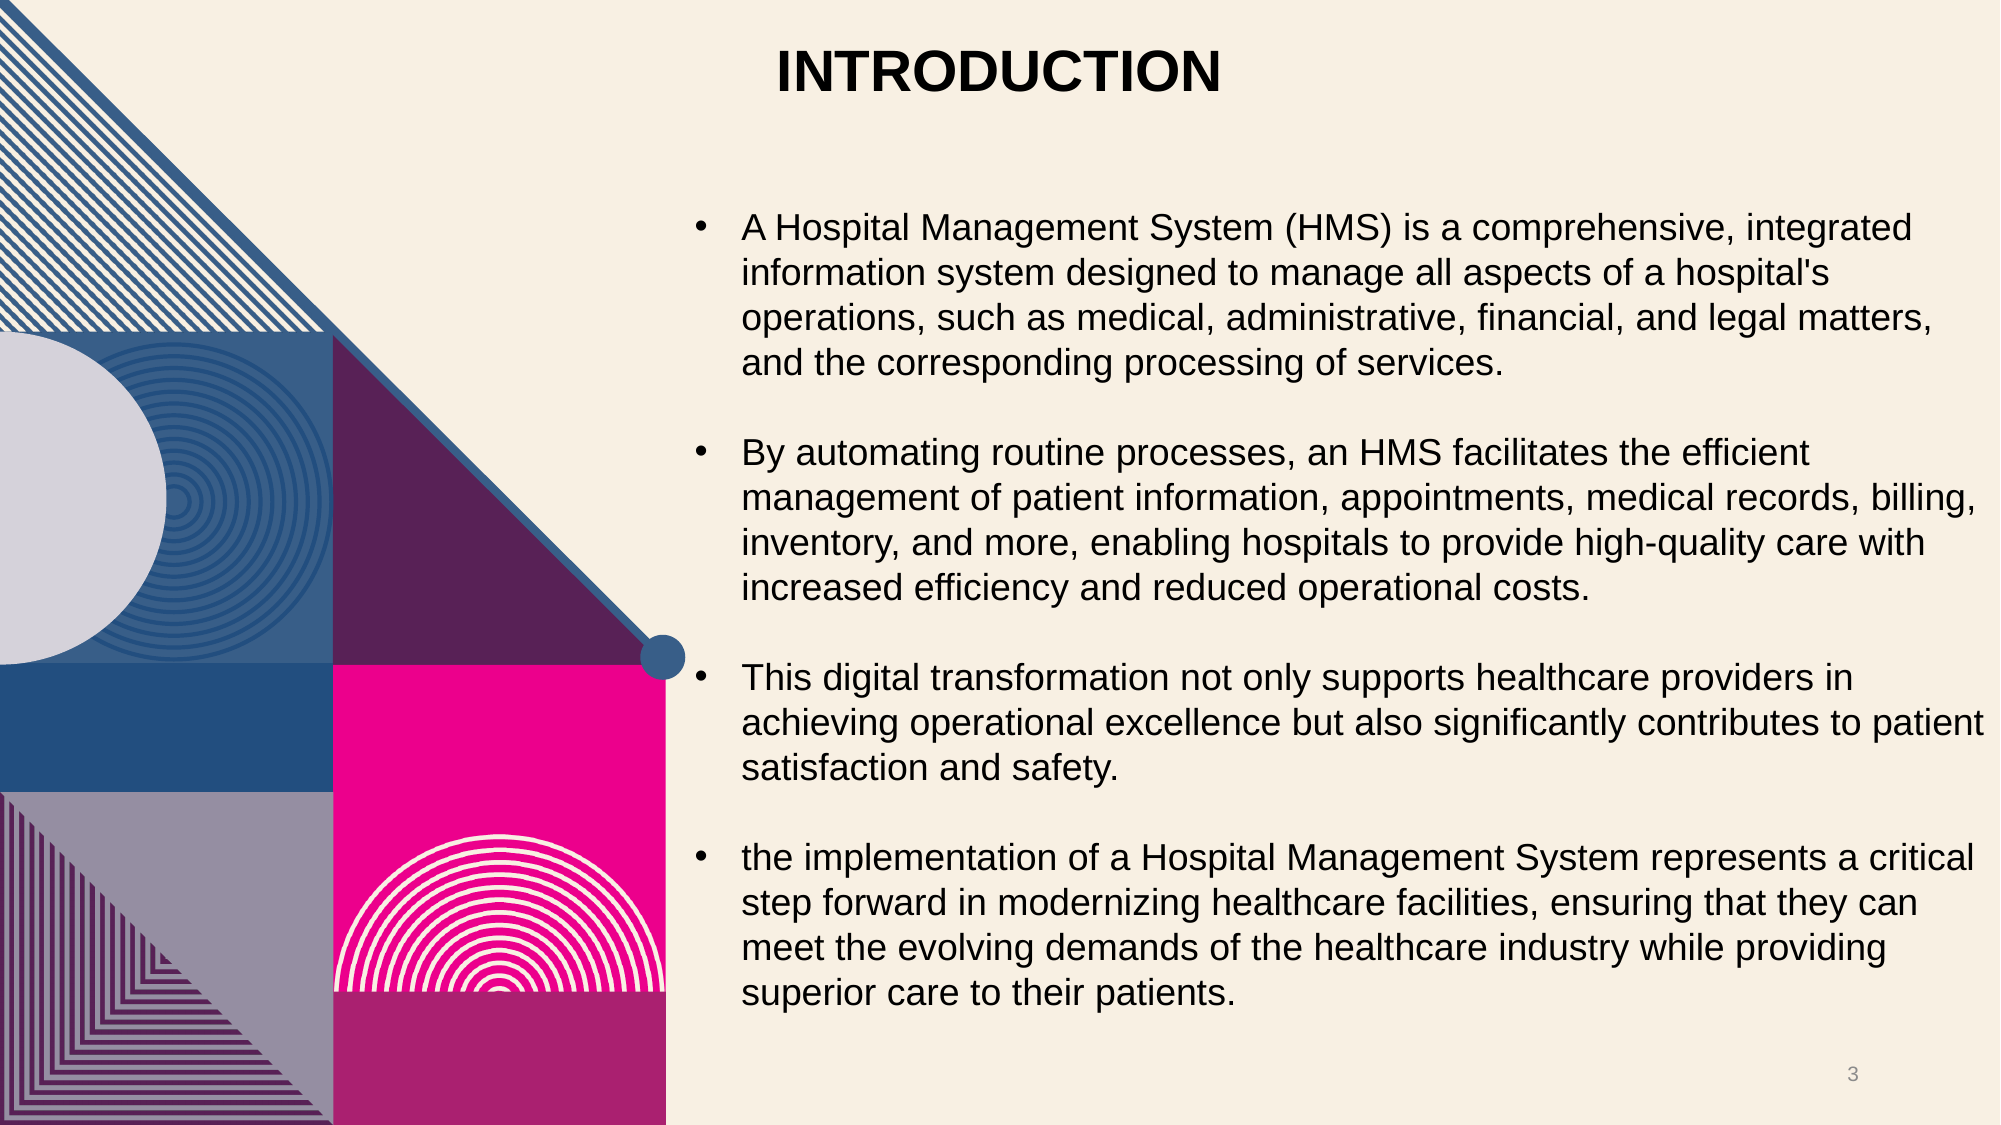

INTRODUCTION
A Hospital Management System (HMS) is a comprehensive, integrated information system designed to manage all aspects of a hospital's operations, such as medical, administrative, financial, and legal matters, and the corresponding processing of services.

By automating routine processes, an HMS facilitates the efficient management of patient information, appointments, medical records, billing, inventory, and more, enabling hospitals to provide high-quality care with increased efficiency and reduced operational costs.

This digital transformation not only supports healthcare providers in achieving operational excellence but also significantly contributes to patient satisfaction and safety.

the implementation of a Hospital Management System represents a critical step forward in modernizing healthcare facilities, ensuring that they can meet the evolving demands of the healthcare industry while providing superior care to their patients.

3